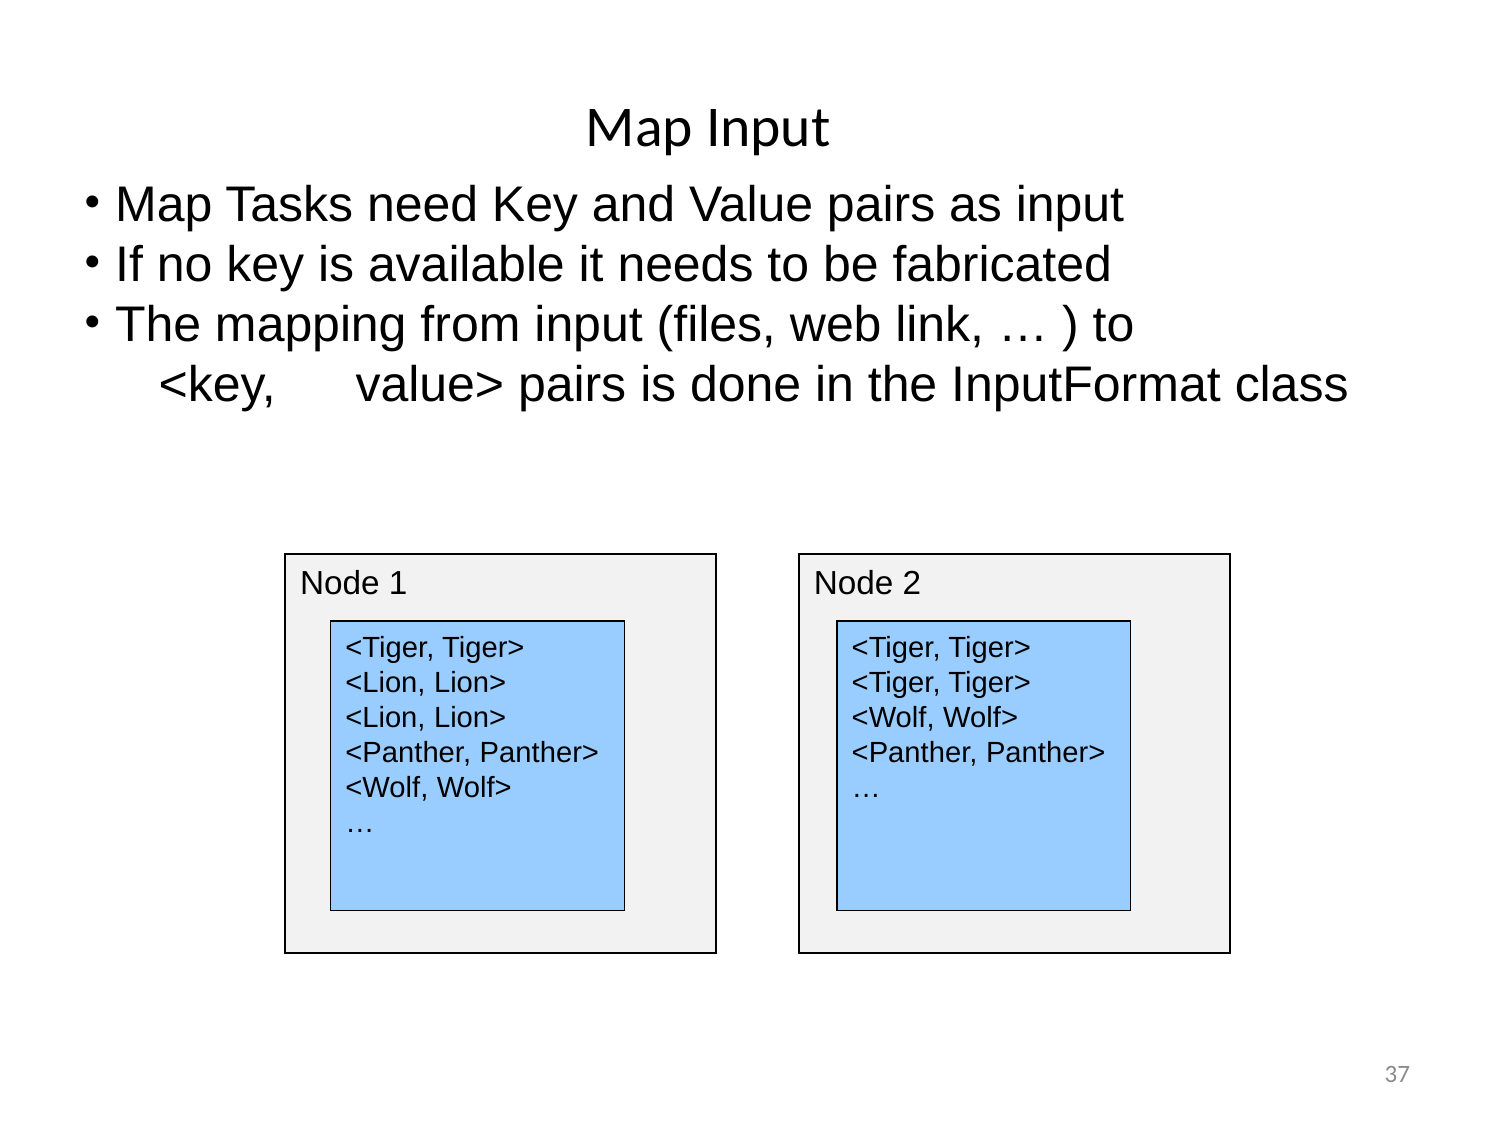

Map Input
 Map Tasks need Key and Value pairs as input
 If no key is available it needs to be fabricated
 The mapping from input (files, web link, … ) to
<key, 	value> pairs is done in the InputFormat class

Node 1
<Tiger, Tiger>
<Lion, Lion>
<Lion, Lion>
<Panther, Panther>
<Wolf, Wolf>
…
Node 2
<Tiger, Tiger>
<Tiger, Tiger>
<Wolf, Wolf>
<Panther, Panther>
…
37